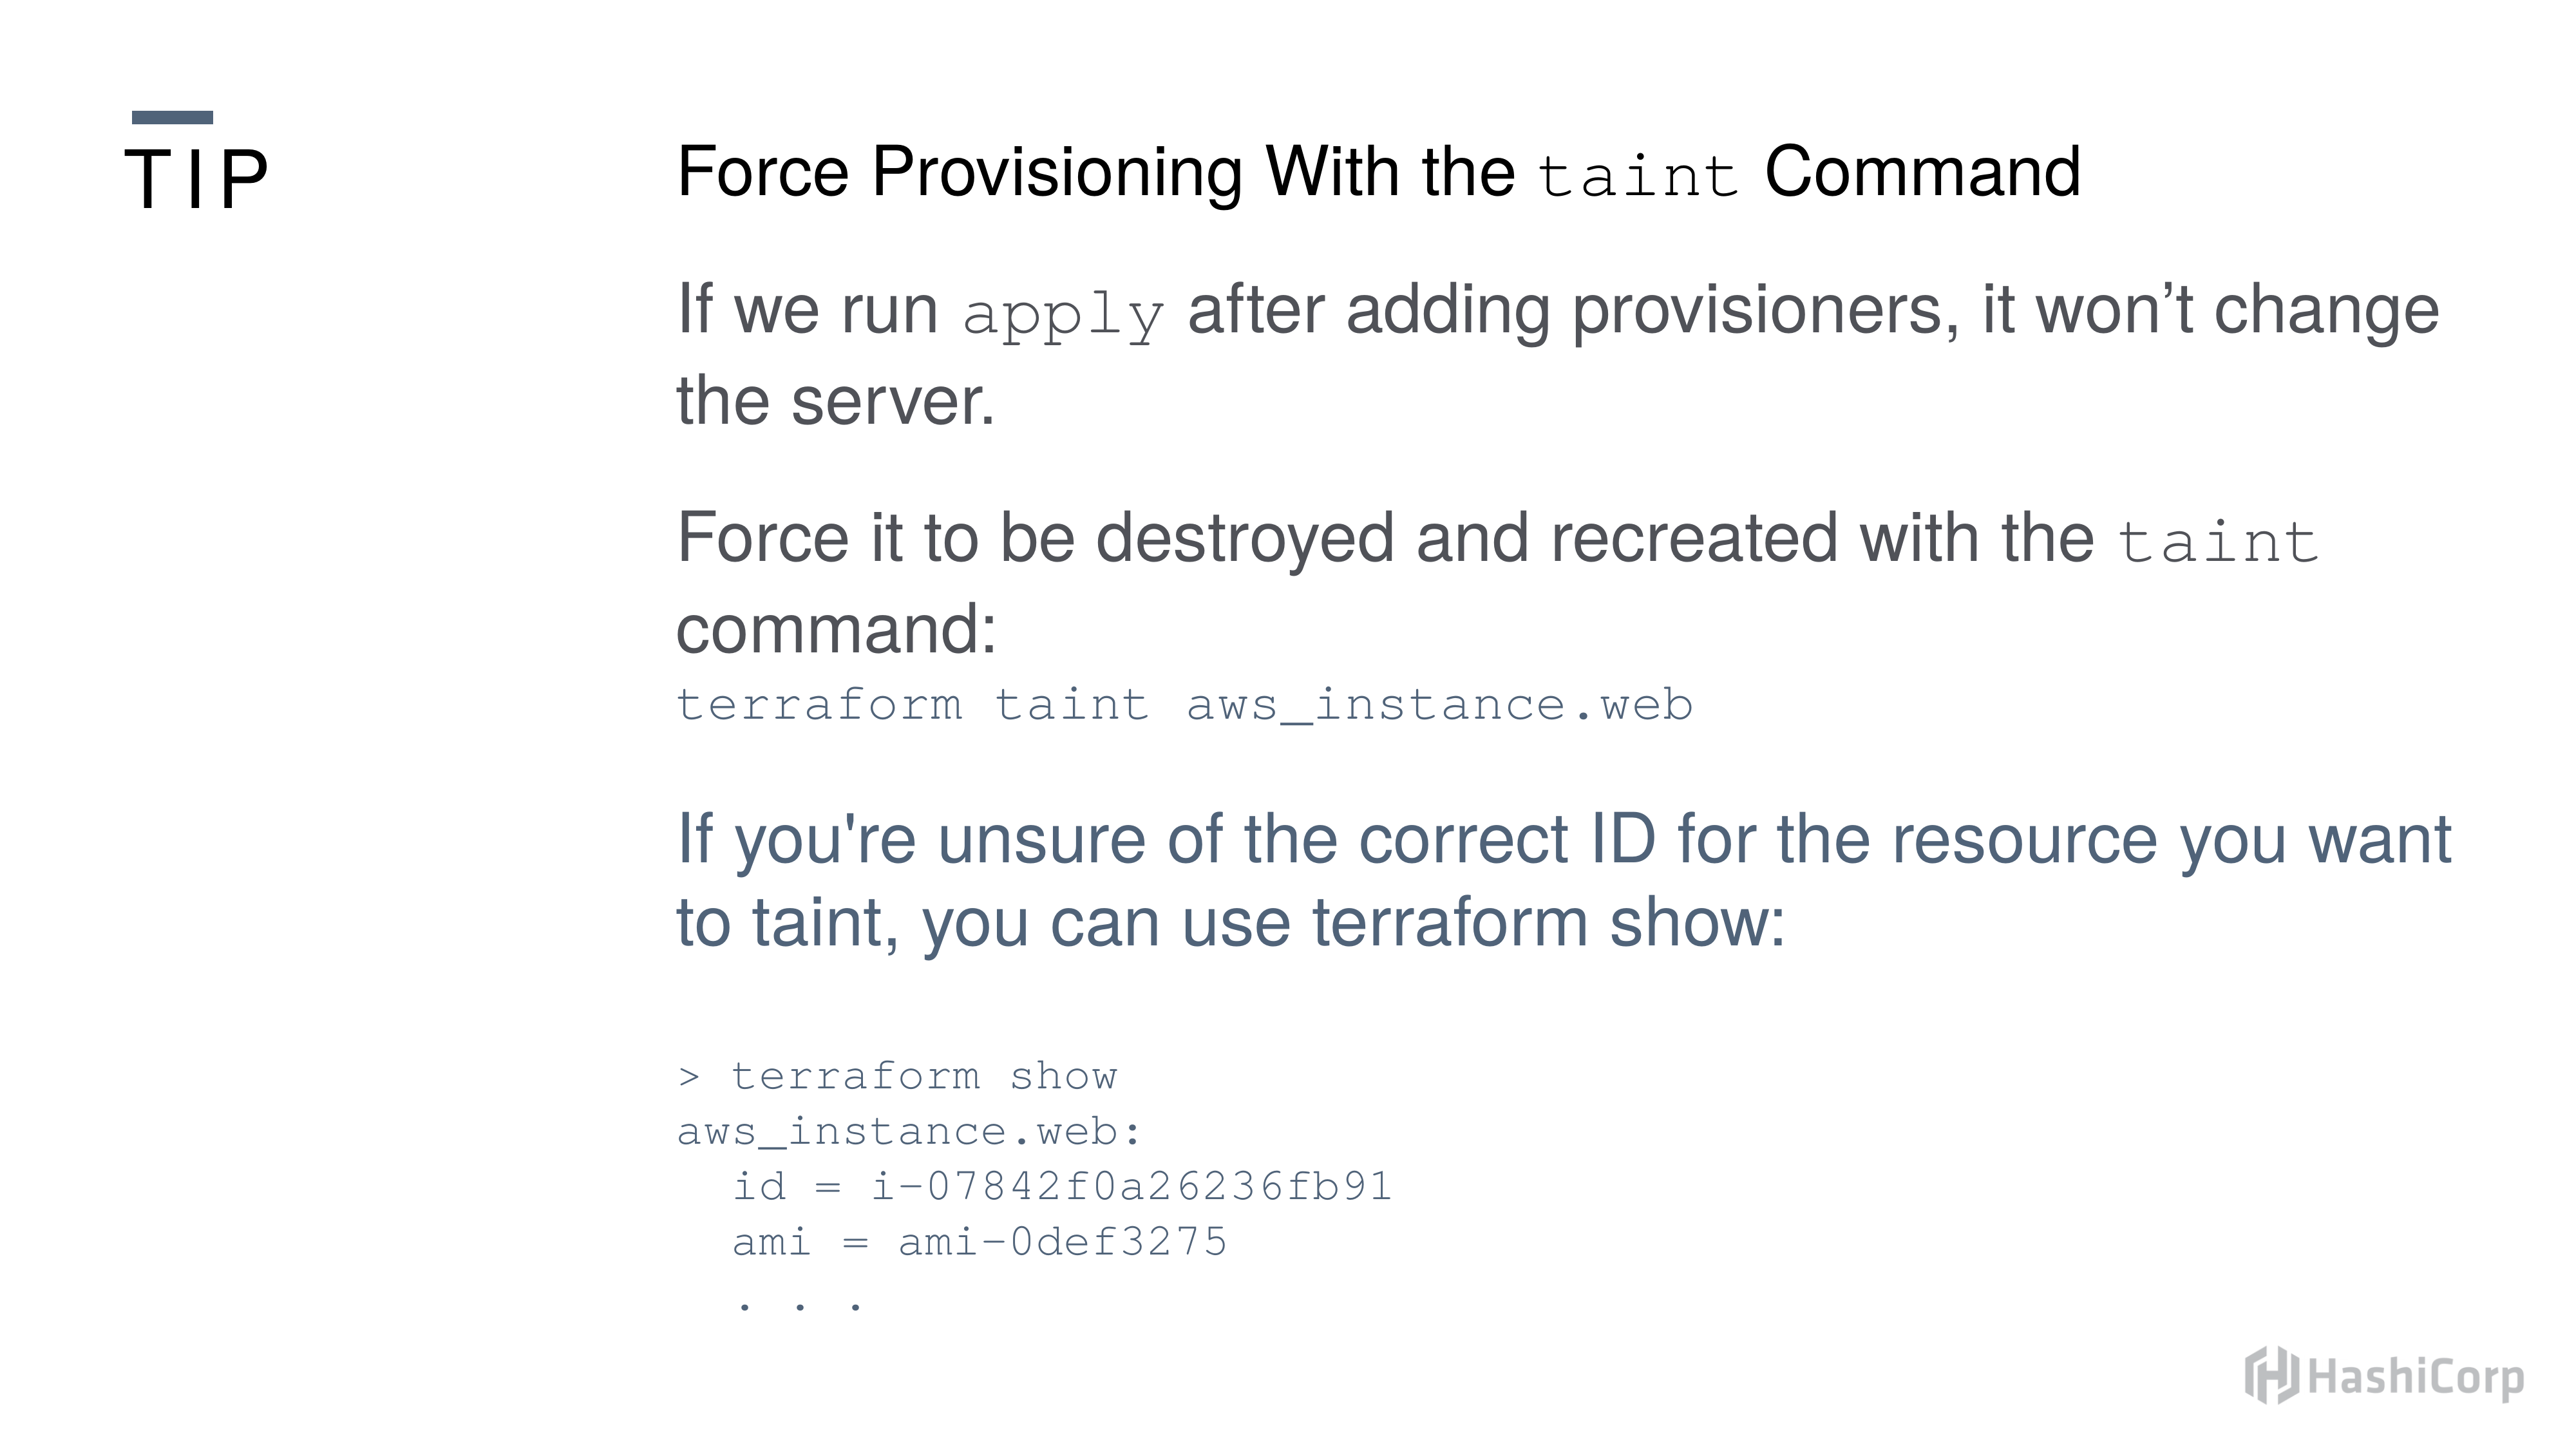

Force Provisioning With the taint Command
If we run apply after adding provisioners, it won’t change the server.
Force it to be destroyed and recreated with the taint command:
terraform taint aws_instance.web

If you're unsure of the correct ID for the resource you want to taint, you can use terraform show:

> terraform show
aws_instance.web:
  id = i-07842f0a26236fb91
  ami = ami-0def3275
  . . .
190